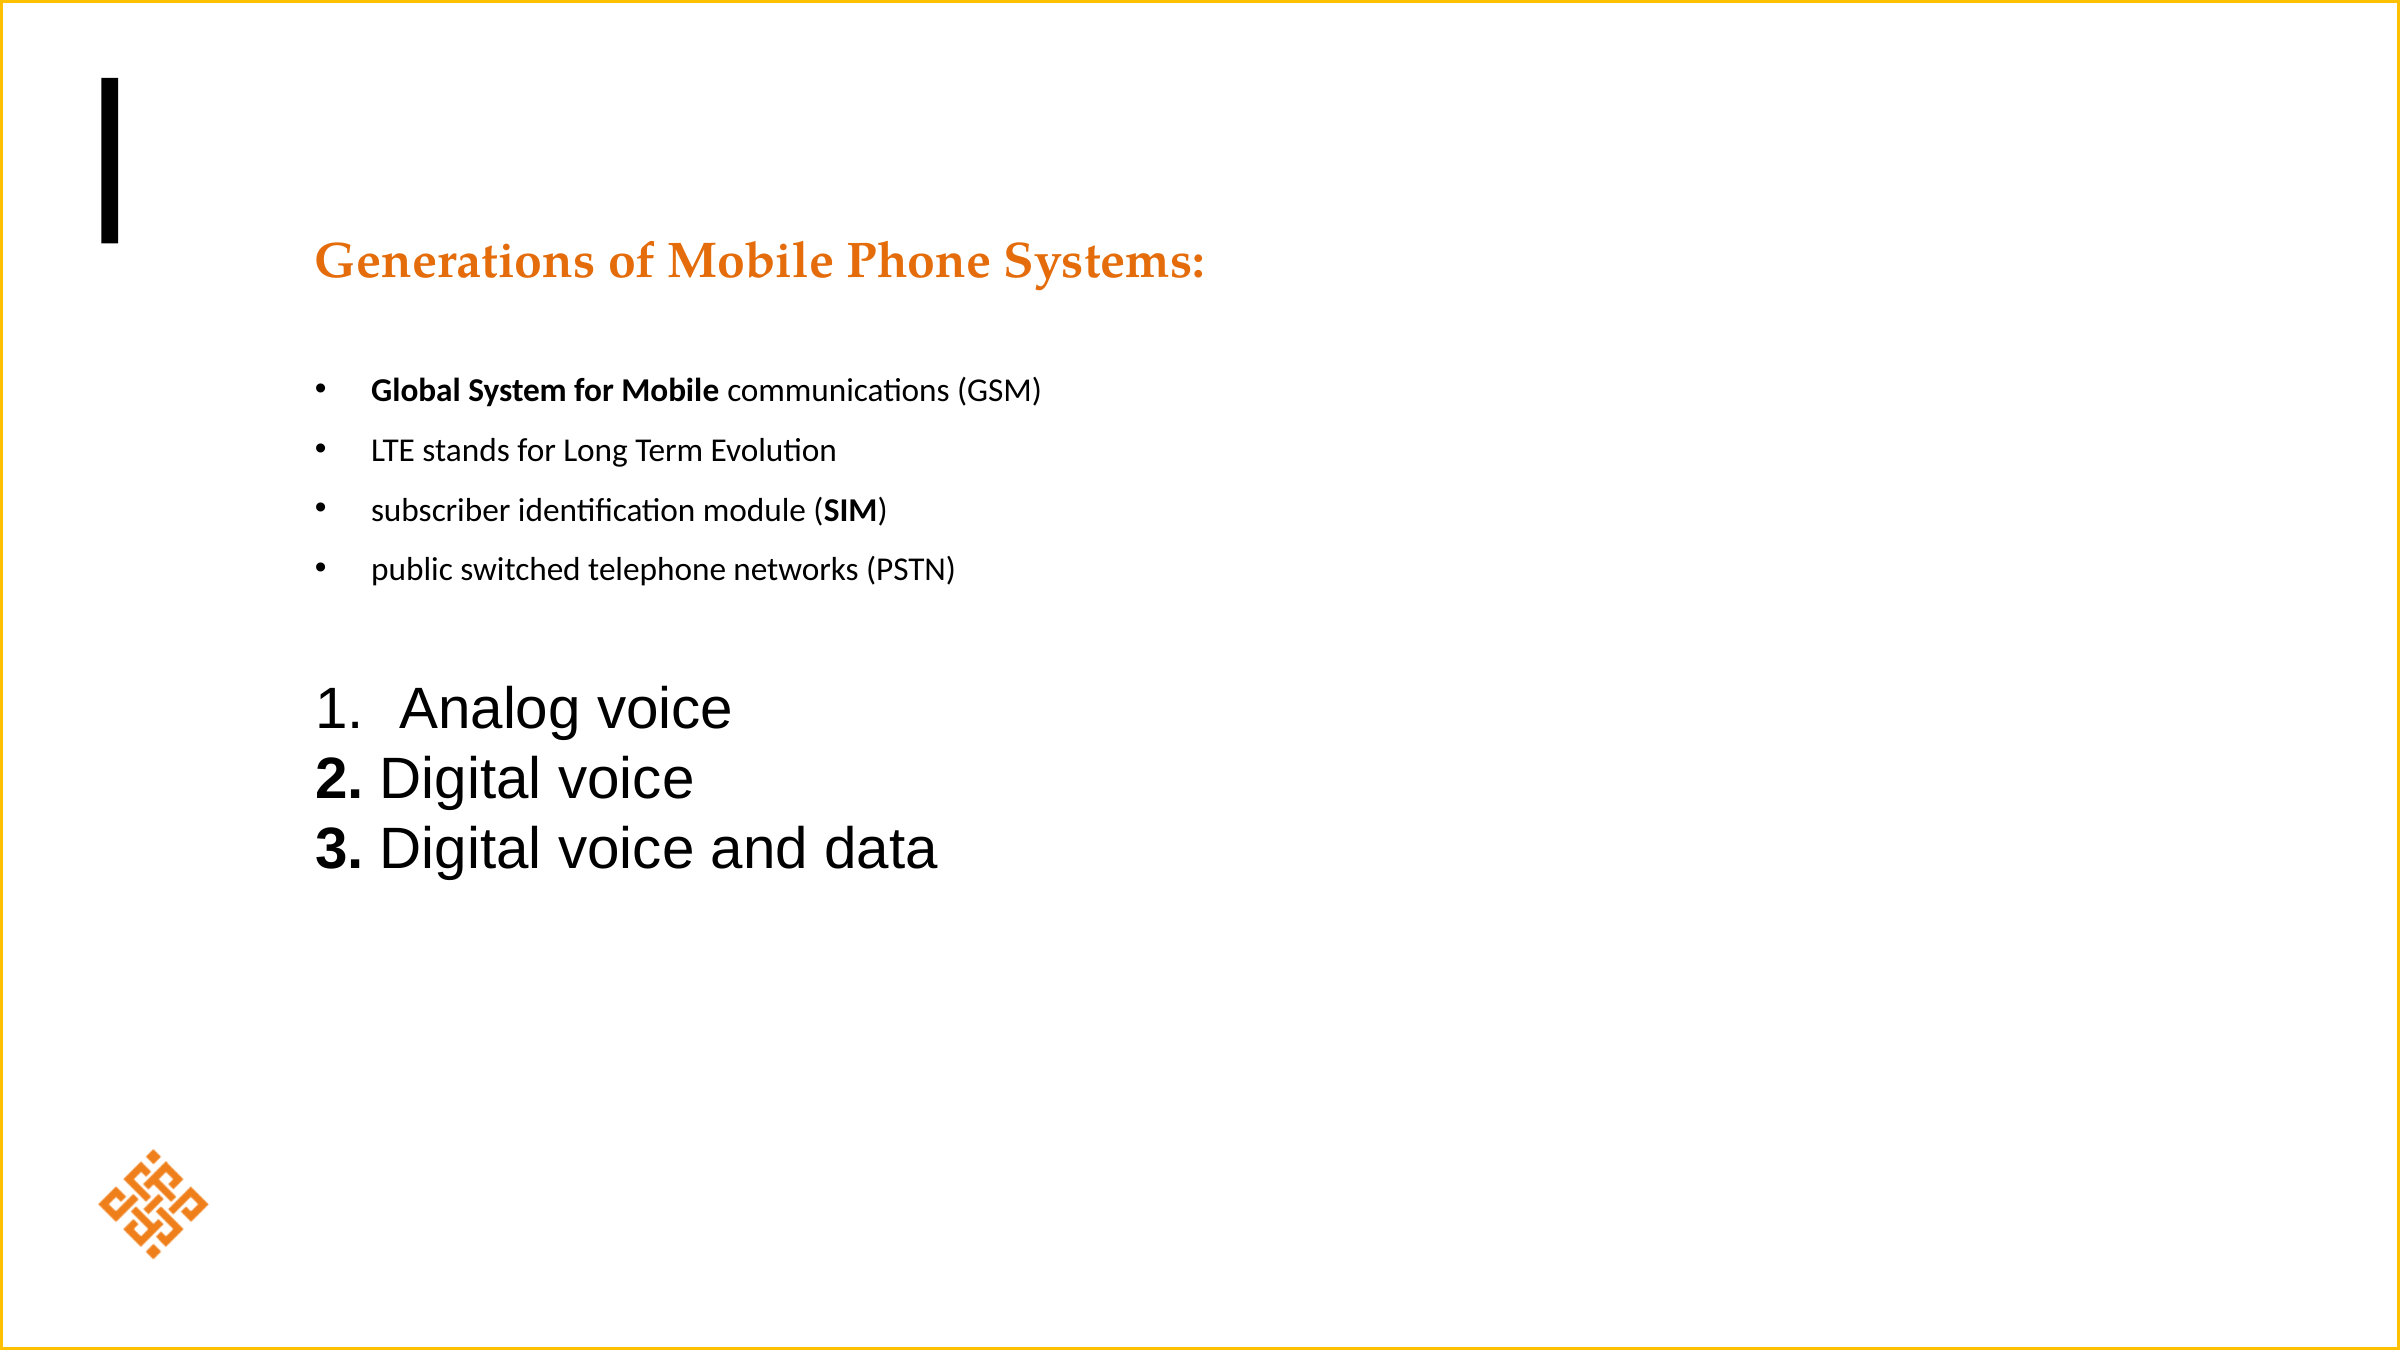

Generations of Mobile Phone Systems:

Global System for Mobile communications (GSM)
LTE stands for Long Term Evolution
subscriber identification module (SIM)
public switched telephone networks (PSTN)

Analog voice
2. Digital voice
3. Digital voice and data